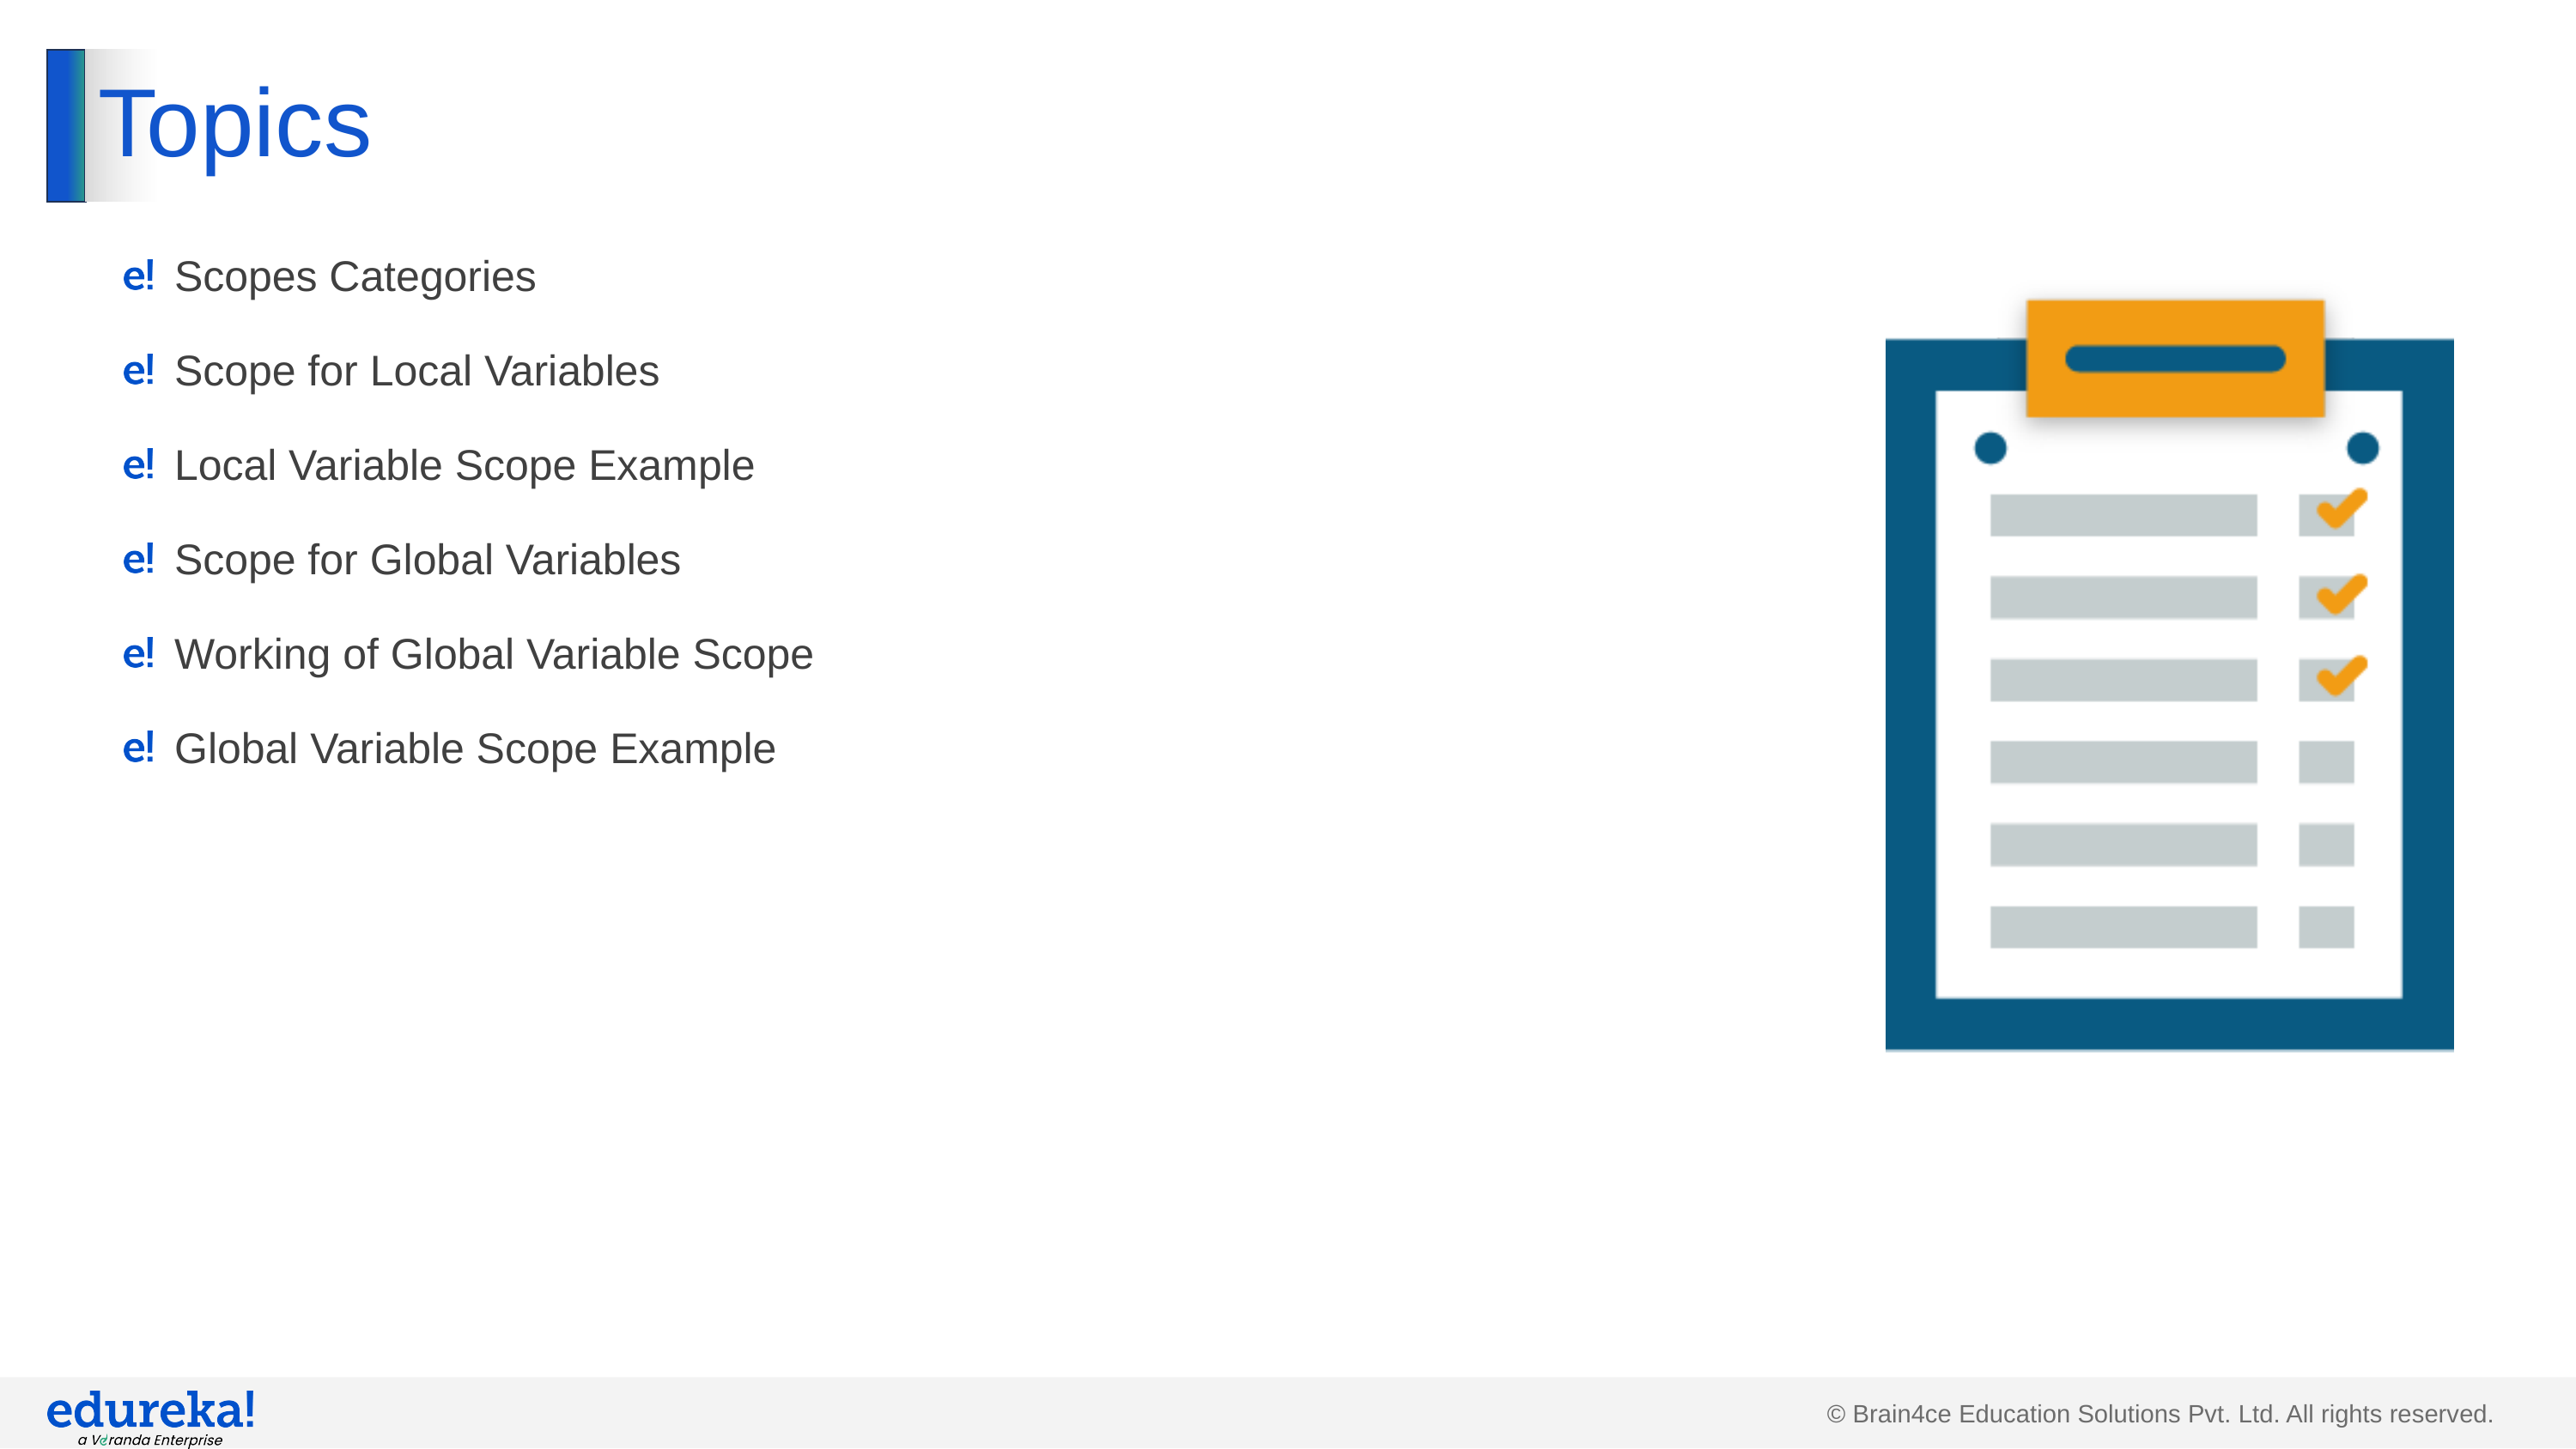

# Topics
Scopes Categories
Scope for Local Variables
Local Variable Scope Example
Scope for Global Variables
Working of Global Variable Scope
Global Variable Scope Example